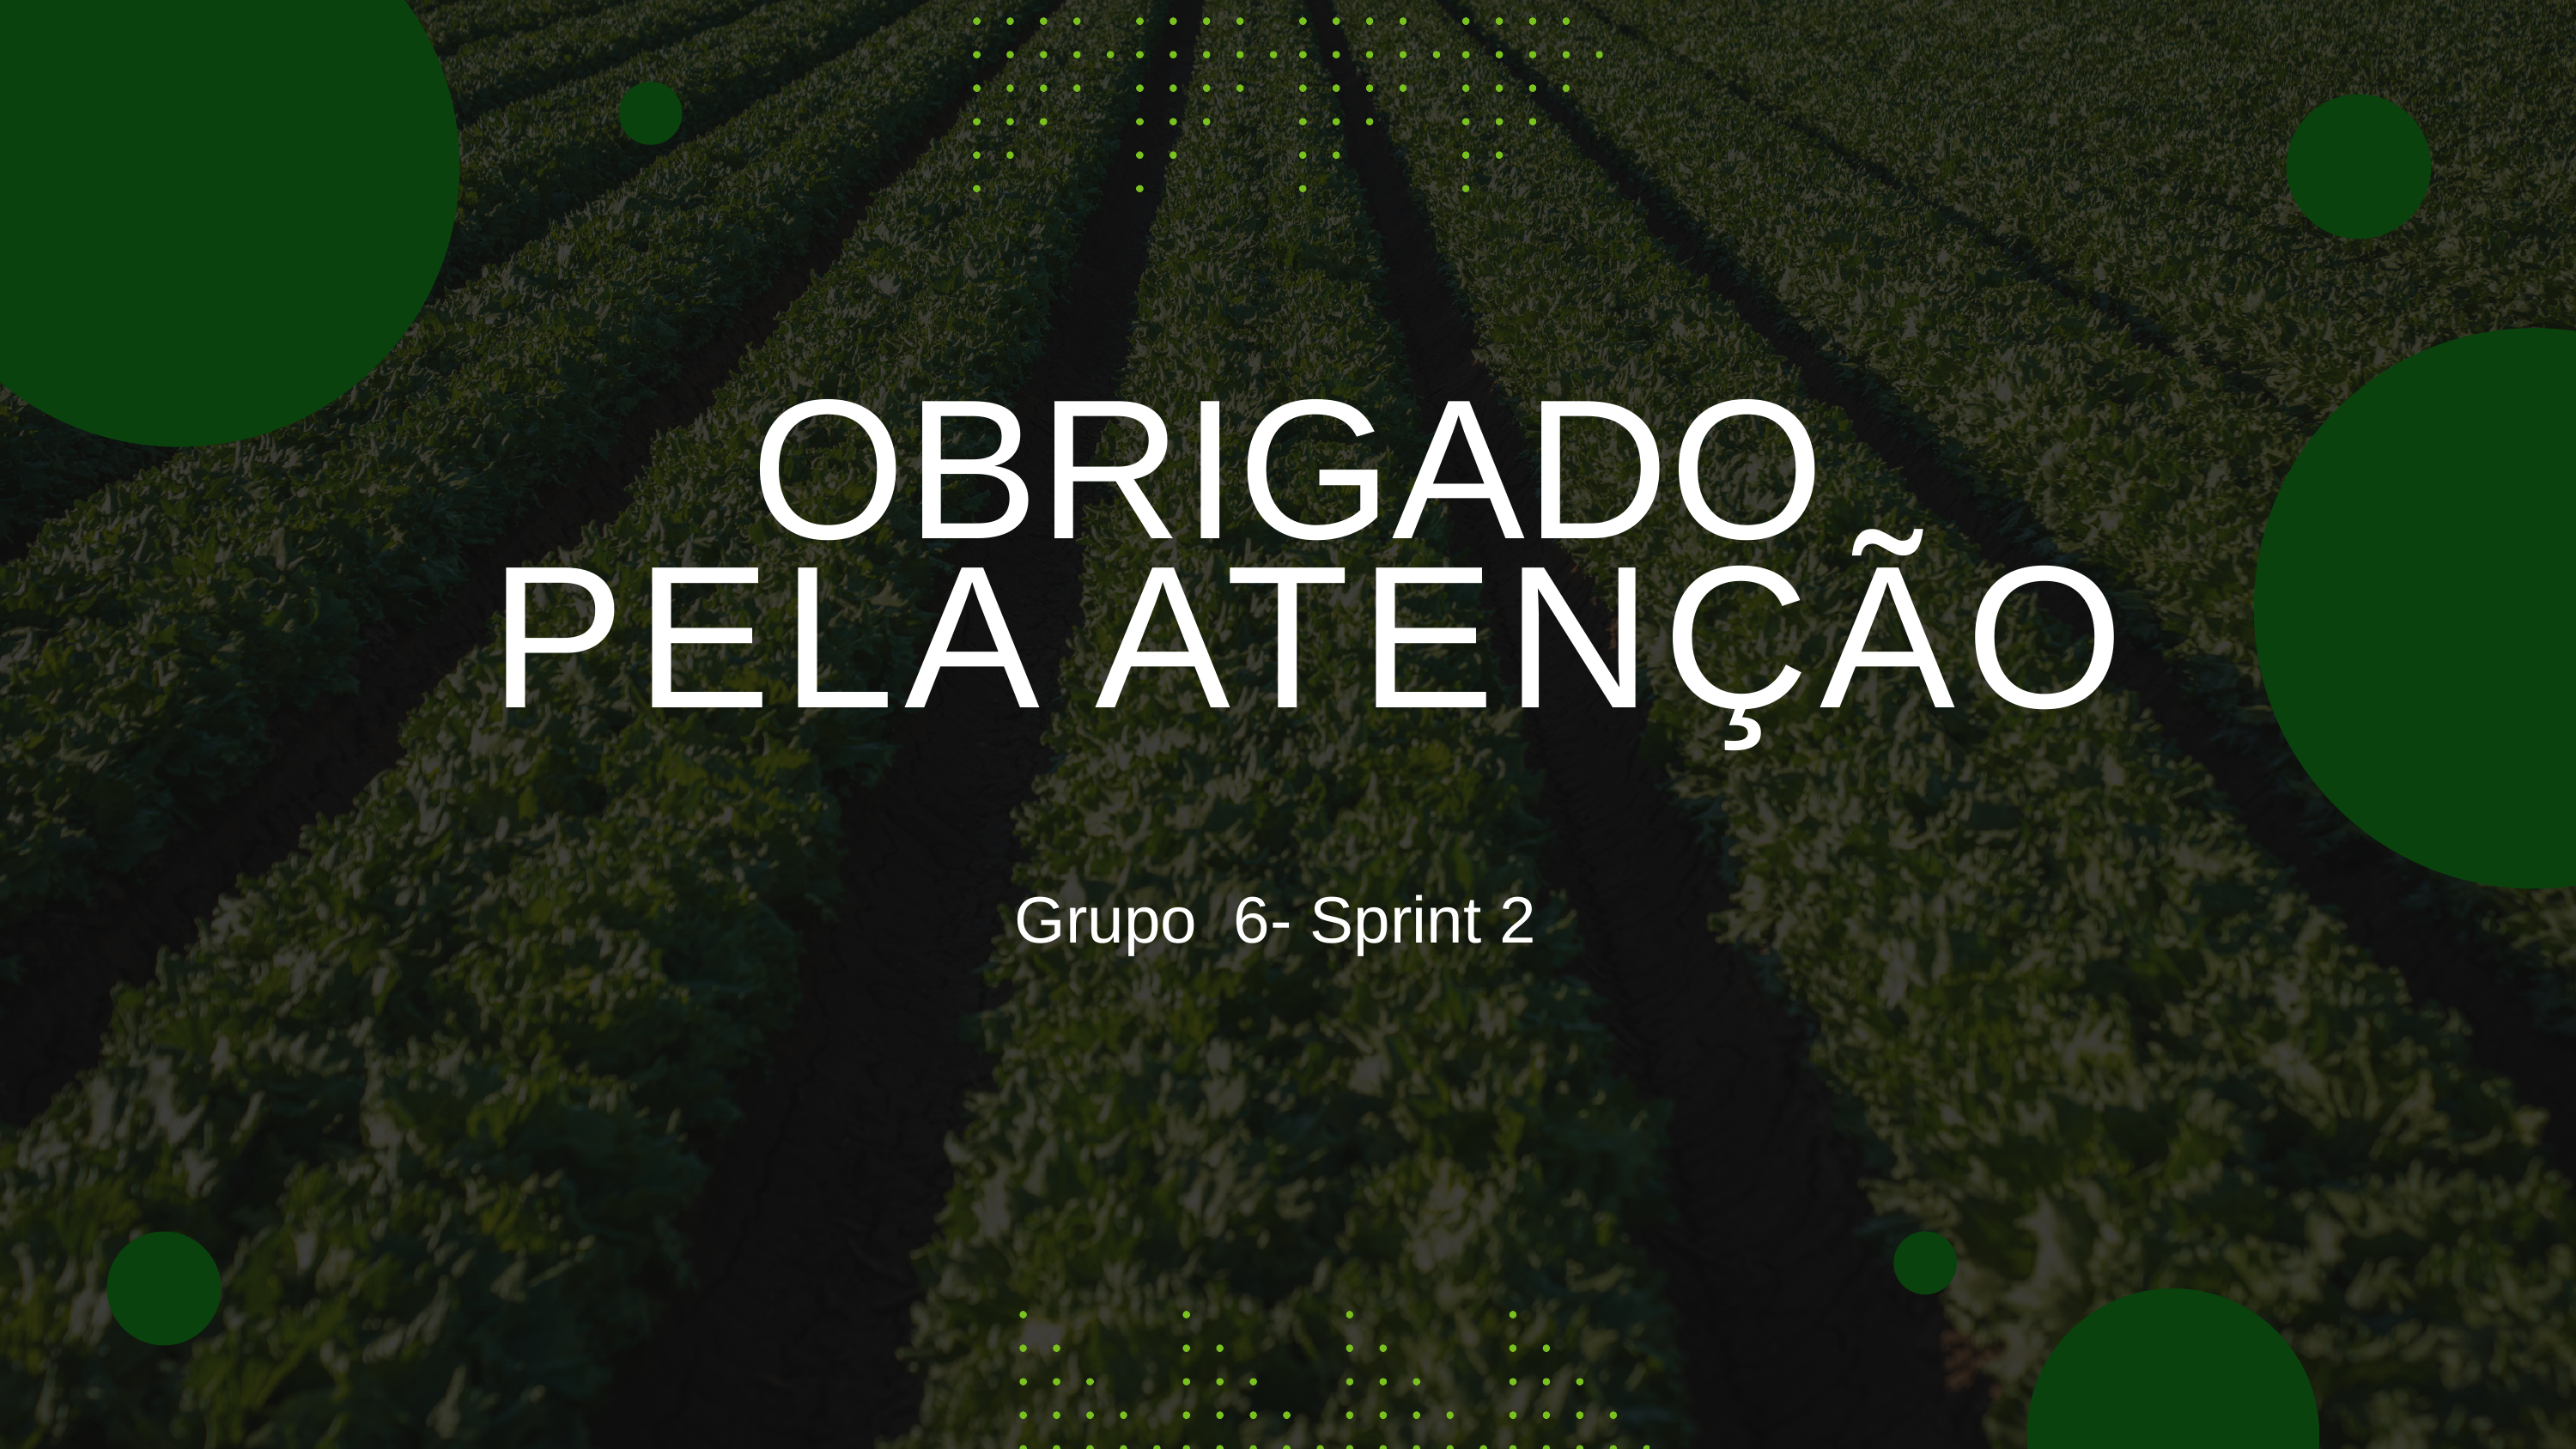

OBRIGADO

PELA ATENÇÃO
Grupo  6- Sprint 2